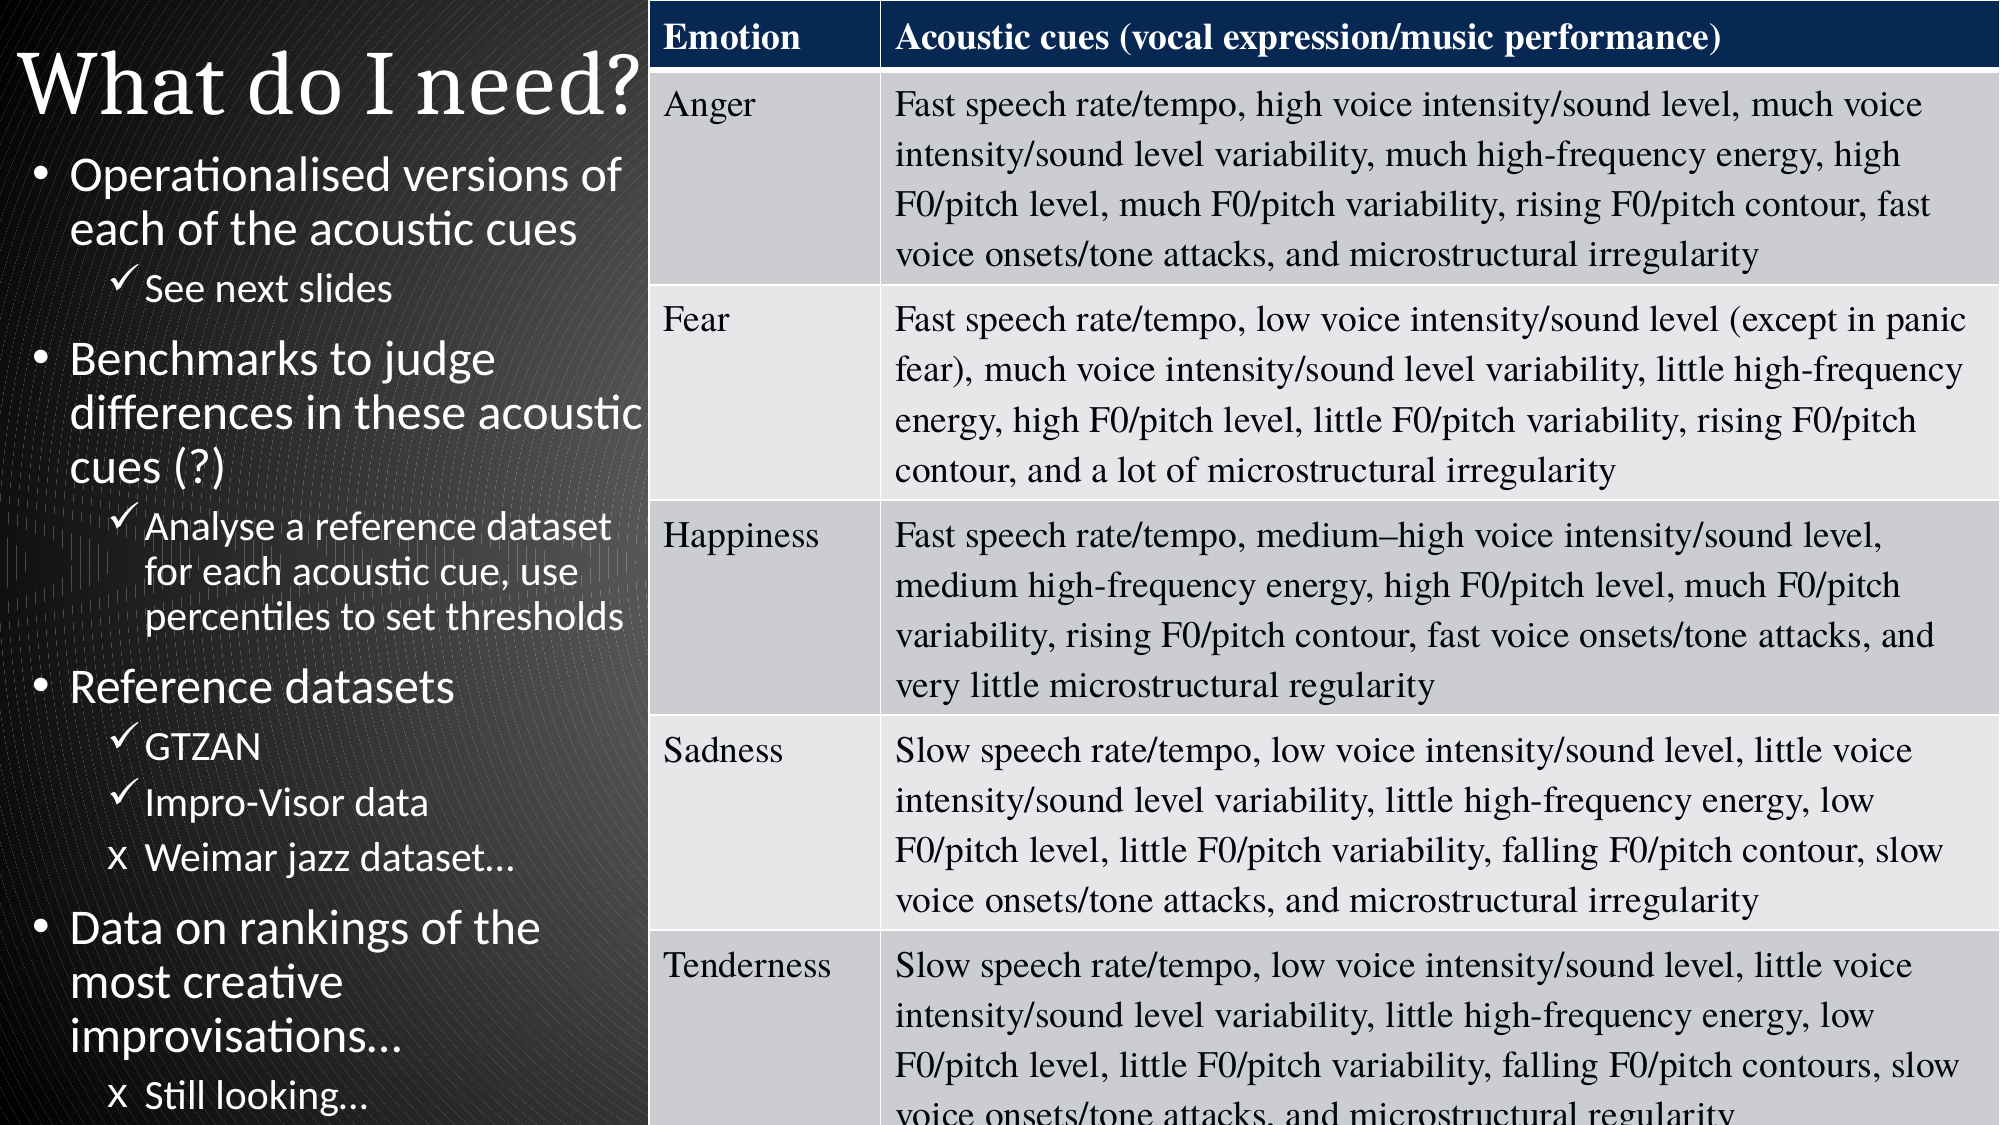

| Emotion | Acoustic cues (vocal expression/music performance) |
| --- | --- |
| Anger | Fast speech rate/tempo, high voice intensity/sound level, much voice intensity/sound level variability, much high-frequency energy, high F0/pitch level, much F0/pitch variability, rising F0/pitch contour, fast voice onsets/tone attacks, and microstructural irregularity |
| Fear | Fast speech rate/tempo, low voice intensity/sound level (except in panic fear), much voice intensity/sound level variability, little high-frequency energy, high F0/pitch level, little F0/pitch variability, rising F0/pitch contour, and a lot of microstructural irregularity |
| Happiness | Fast speech rate/tempo, medium–high voice intensity/sound level, medium high-frequency energy, high F0/pitch level, much F0/pitch variability, rising F0/pitch contour, fast voice onsets/tone attacks, and very little microstructural regularity |
| Sadness | Slow speech rate/tempo, low voice intensity/sound level, little voice intensity/sound level variability, little high-frequency energy, low F0/pitch level, little F0/pitch variability, falling F0/pitch contour, slow voice onsets/tone attacks, and microstructural irregularity |
| Tenderness | Slow speech rate/tempo, low voice intensity/sound level, little voice intensity/sound level variability, little high-frequency energy, low F0/pitch level, little F0/pitch variability, falling F0/pitch contours, slow voice onsets/tone attacks, and microstructural regularity |
|  | Note. F0 fundamental frequency. |
# What do I need?
Operationalised versions of each of the acoustic cues
See next slides
Benchmarks to judge differences in these acoustic cues (?)
Analyse a reference dataset for each acoustic cue, use percentiles to set thresholds
Reference datasets
GTZAN
Impro-Visor data
Weimar jazz dataset…
Data on rankings of the most creative improvisations…
Still looking…
Measuring intention and emotional involvement in jazz improvisations - Anna Jordanous